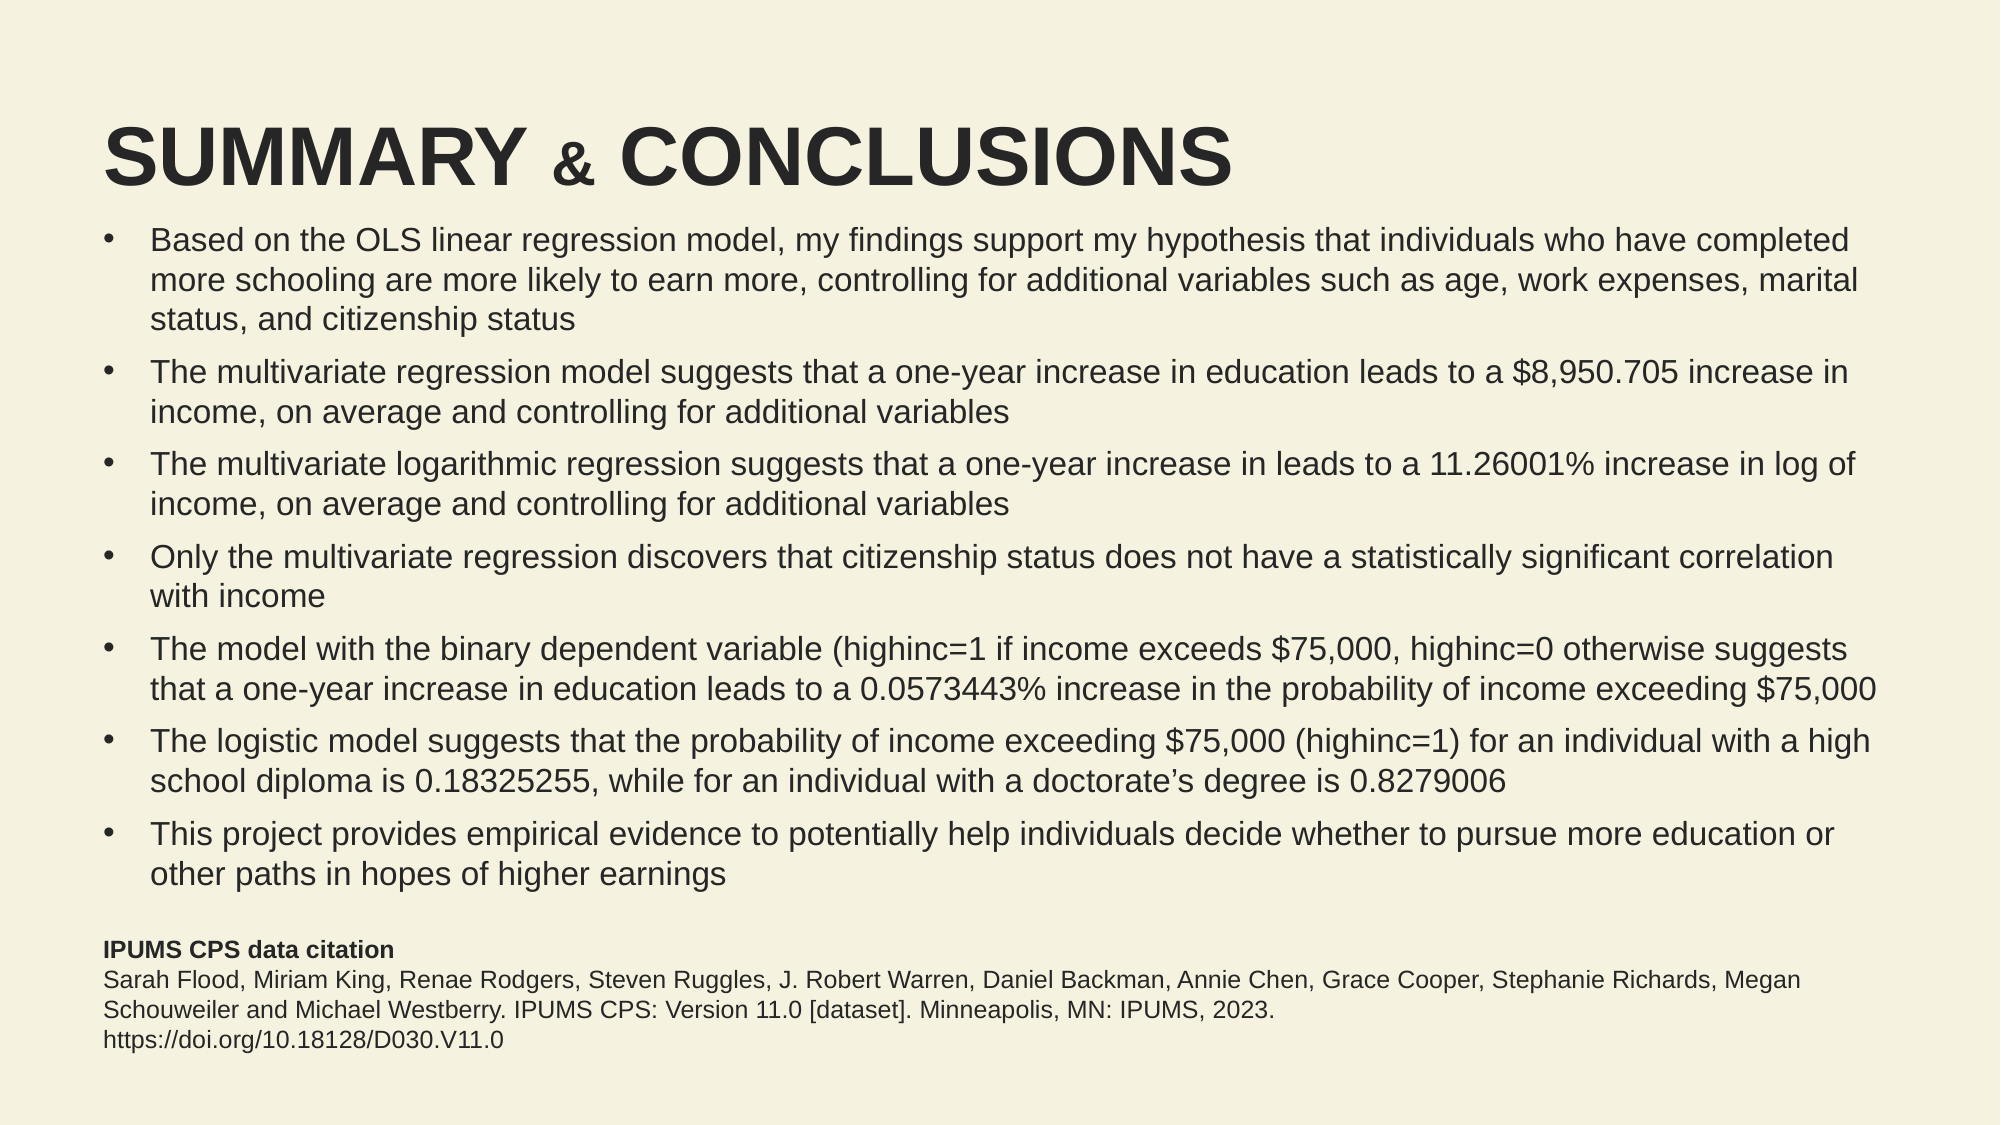

SUMMARY & CONCLUSIONS
Based on the OLS linear regression model, my findings support my hypothesis that individuals who have completed more schooling are more likely to earn more, controlling for additional variables such as age, work expenses, marital status, and citizenship status
The multivariate regression model suggests that a one-year increase in education leads to a $8,950.705 increase in income, on average and controlling for additional variables
The multivariate logarithmic regression suggests that a one-year increase in leads to a 11.26001% increase in log of income, on average and controlling for additional variables
Only the multivariate regression discovers that citizenship status does not have a statistically significant correlation with income
The model with the binary dependent variable (highinc=1 if income exceeds $75,000, highinc=0 otherwise suggests that a one-year increase in education leads to a 0.0573443% increase in the probability of income exceeding $75,000
The logistic model suggests that the probability of income exceeding $75,000 (highinc=1) for an individual with a high school diploma is 0.18325255, while for an individual with a doctorate’s degree is 0.8279006
This project provides empirical evidence to potentially help individuals decide whether to pursue more education or other paths in hopes of higher earnings
IPUMS CPS data citation
Sarah Flood, Miriam King, Renae Rodgers, Steven Ruggles, J. Robert Warren, Daniel Backman, Annie Chen, Grace Cooper, Stephanie Richards, Megan Schouweiler and Michael Westberry. IPUMS CPS: Version 11.0 [dataset]. Minneapolis, MN: IPUMS, 2023.
https://doi.org/10.18128/D030.V11.0